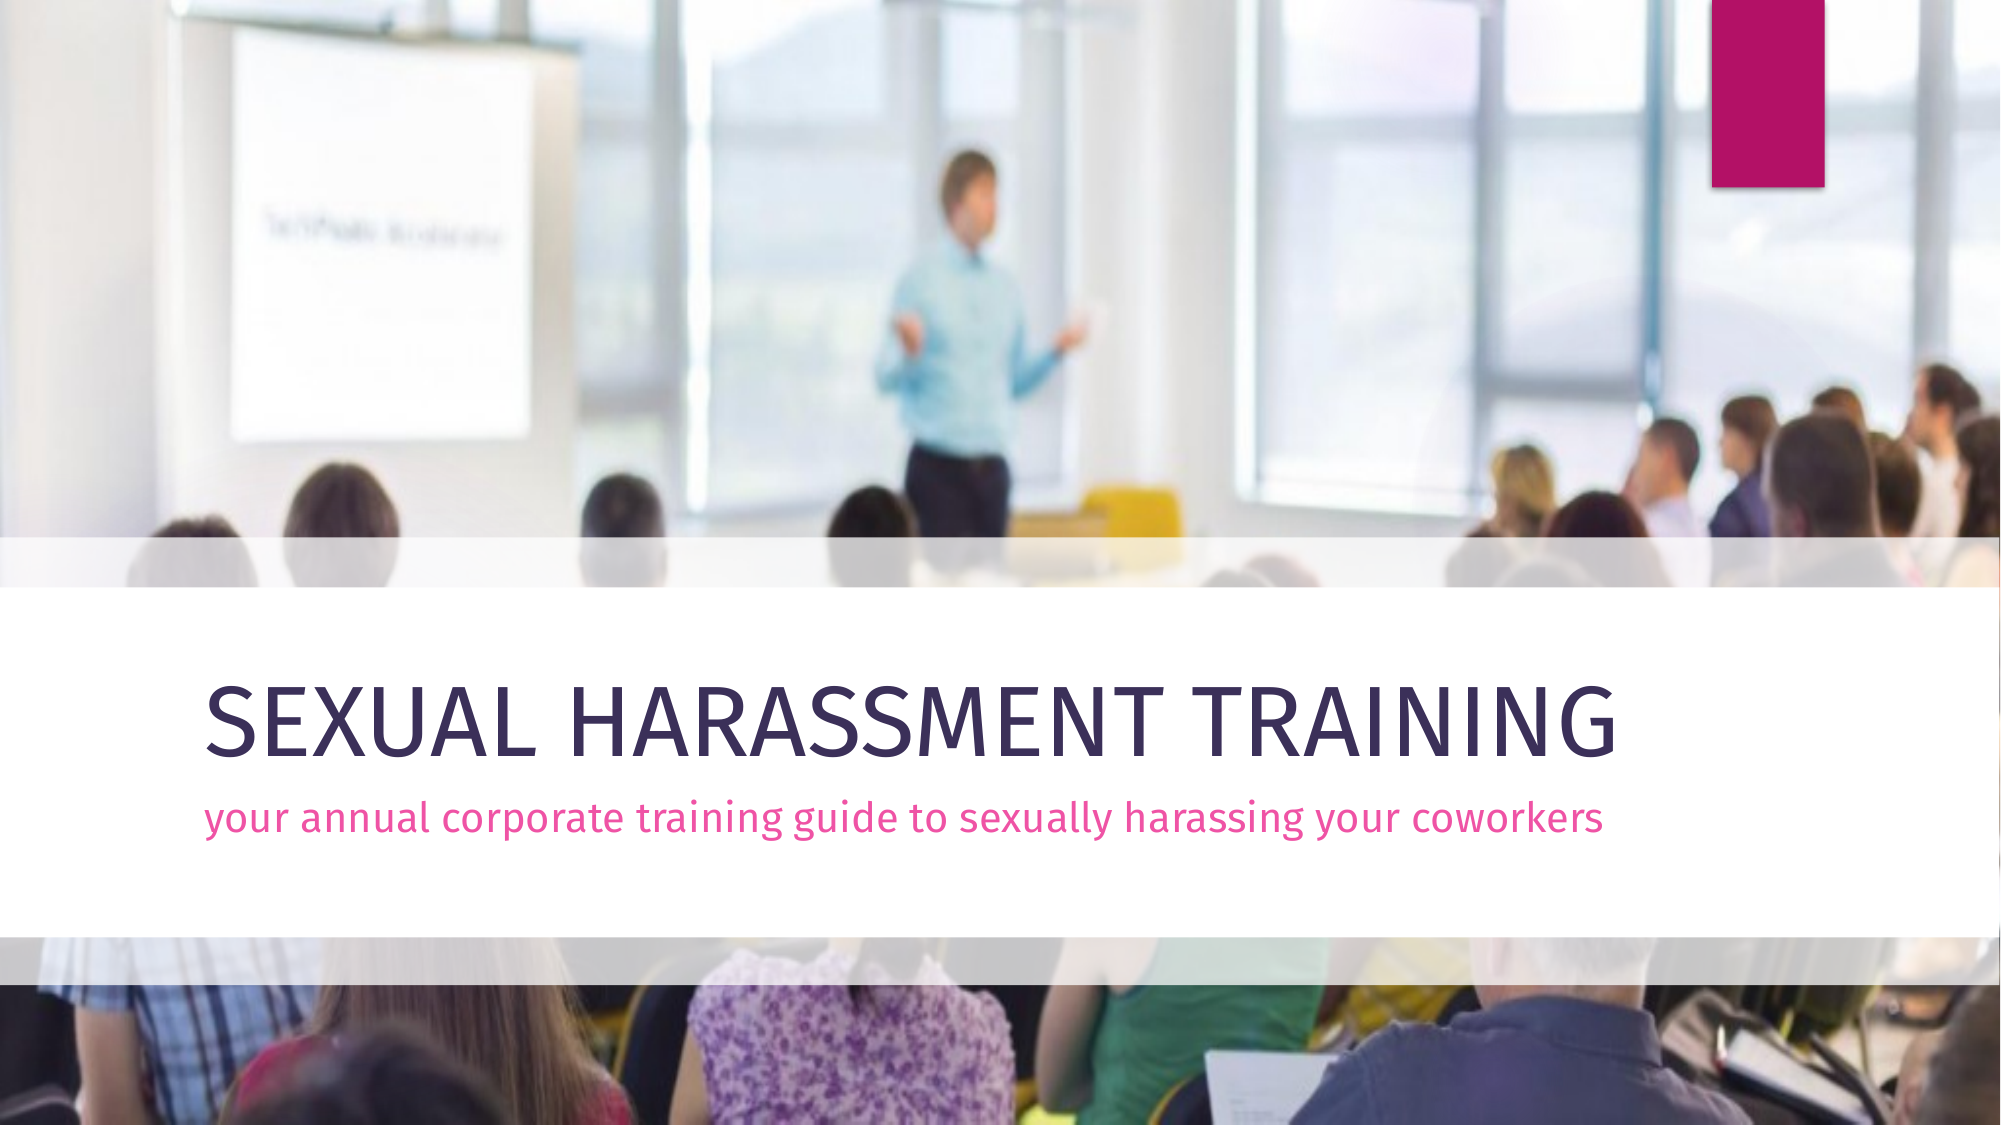

# SEXUAL HARASSMENT TRAINING
your annual corporate training guide to sexually harassing your coworkers